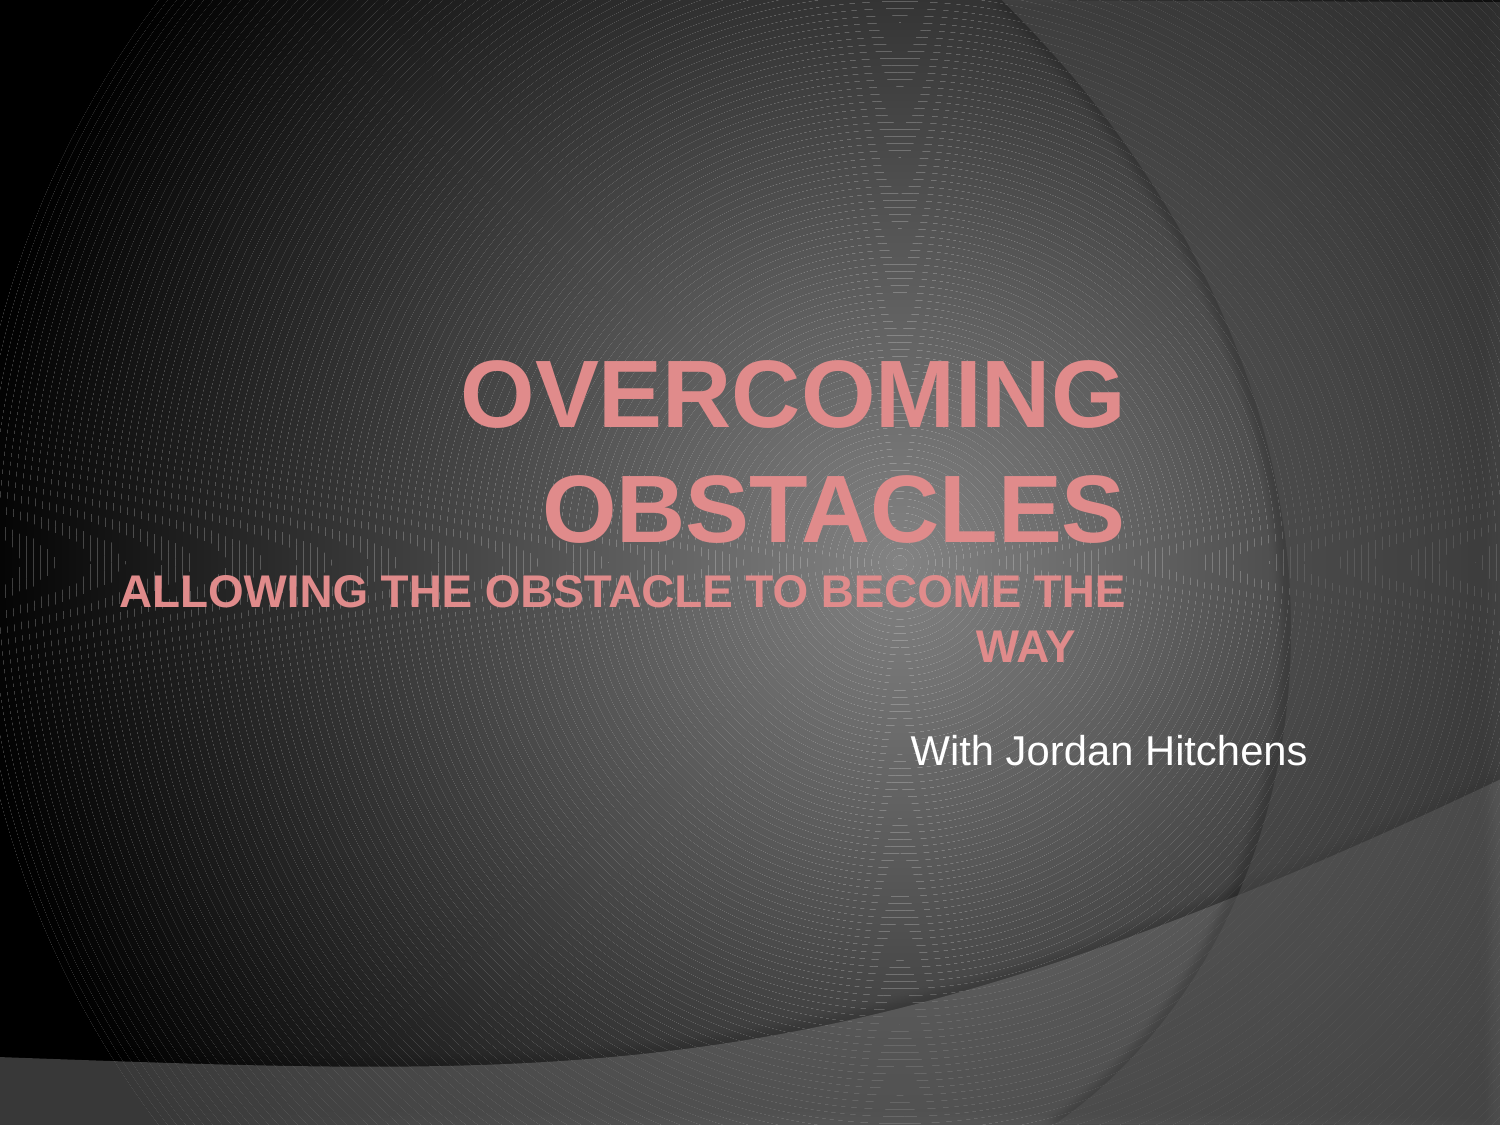

# Overcoming Obstacles Allowing the Obstacle to become the Way
With Jordan Hitchens